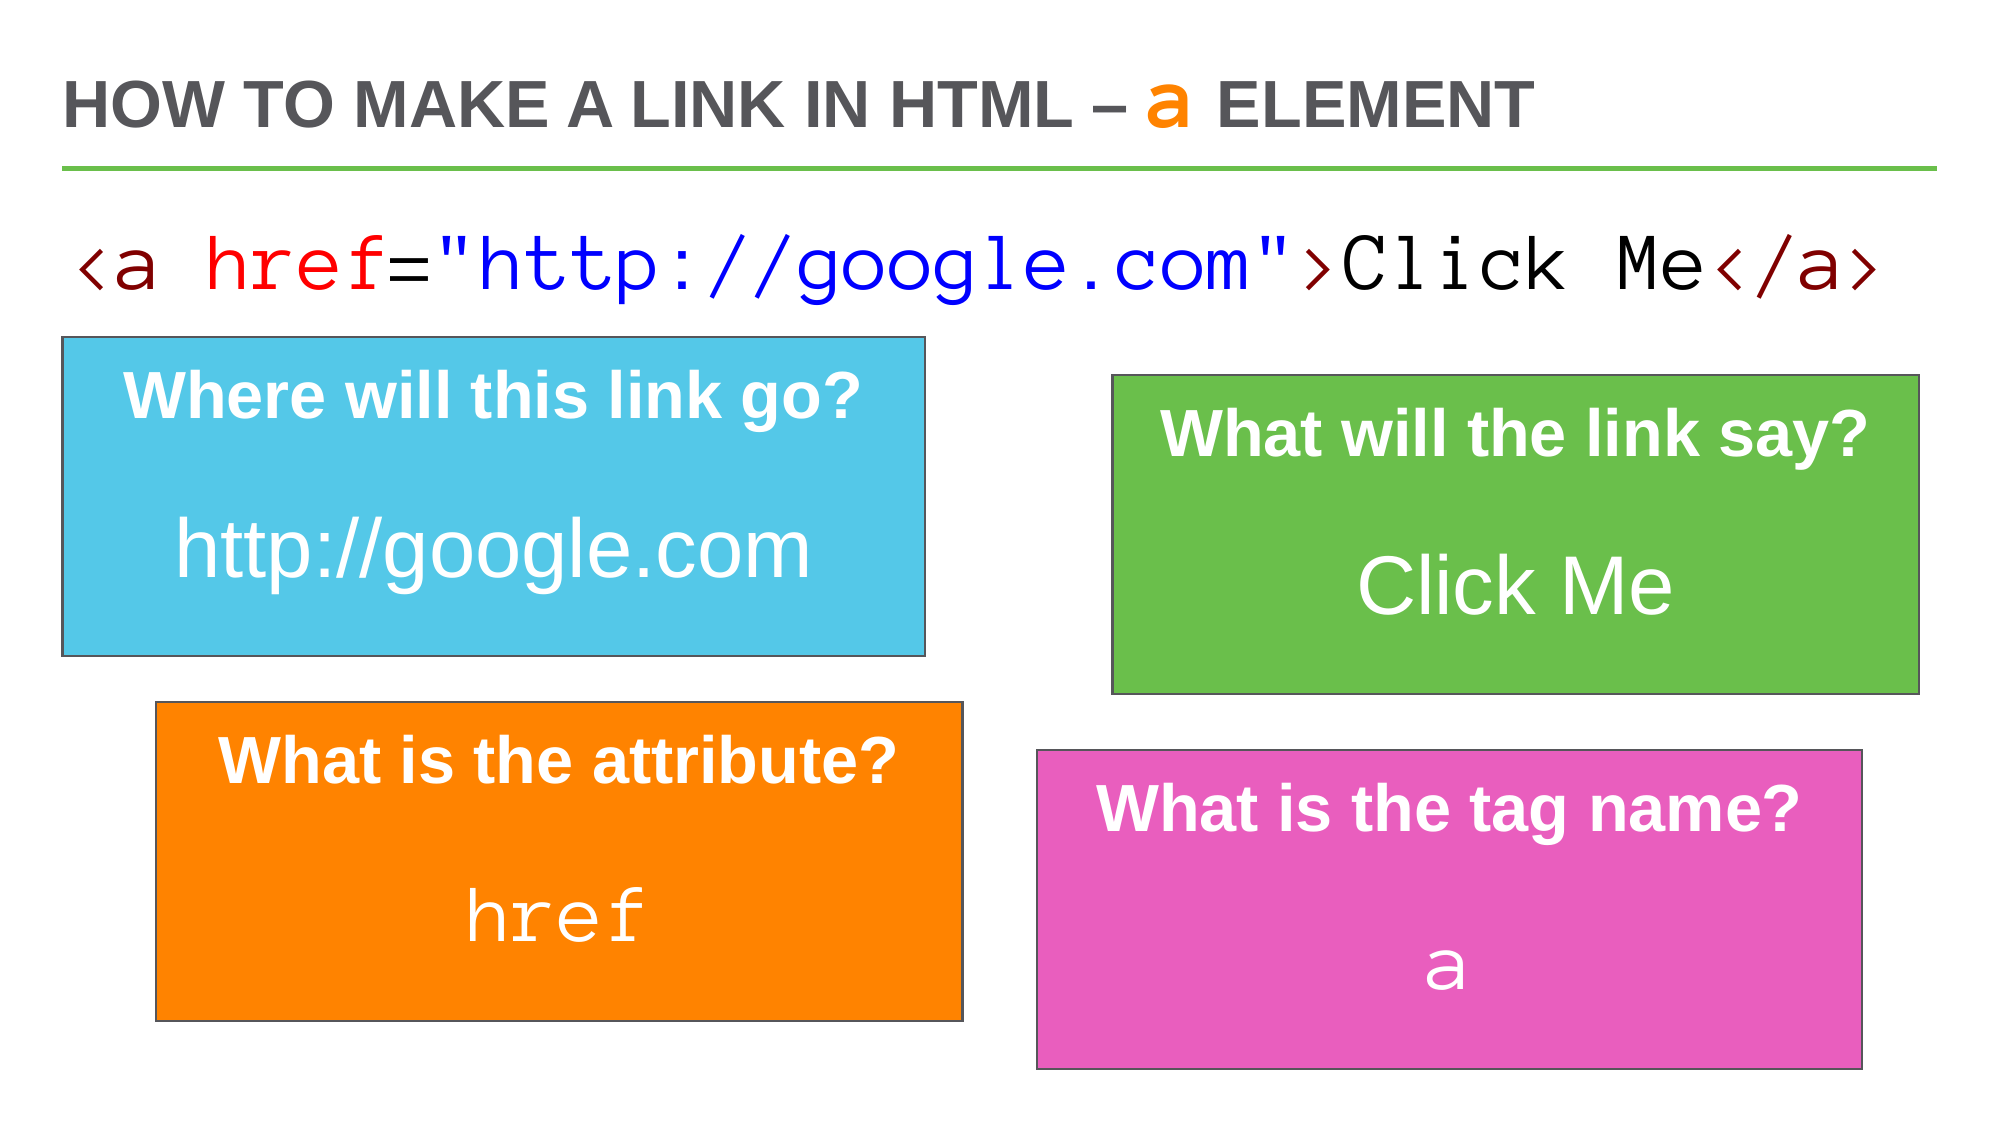

# How to make a link in html – a element
<a href="http://google.com">Click Me</a>

Where will this link go?

http://google.com
What will the link say?

Click Me
What is the attribute?

href
What is the tag name?

a